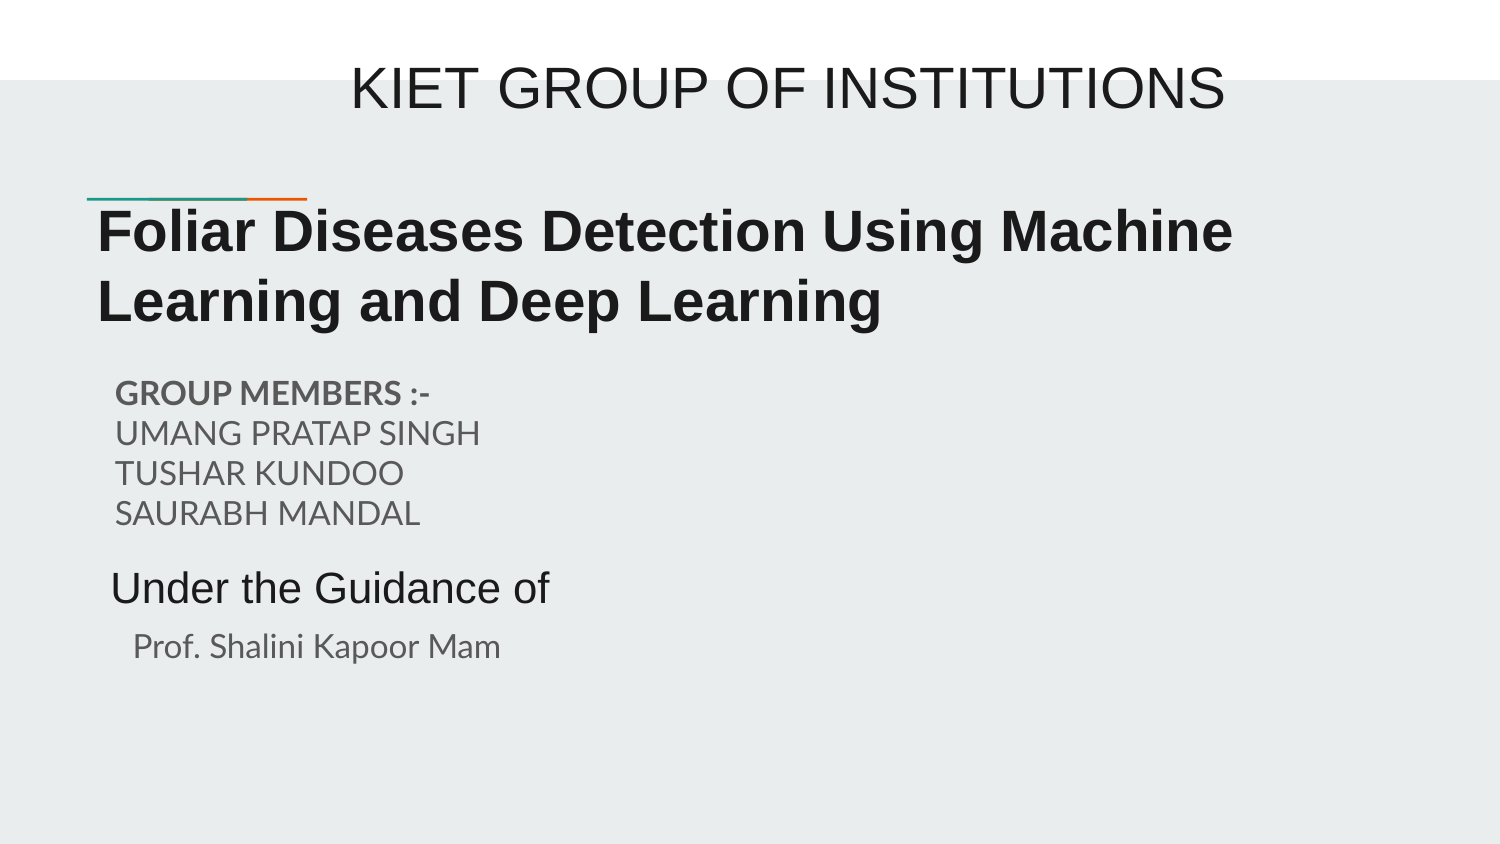

KIET GROUP OF INSTITUTIONS
# Foliar Diseases Detection Using Machine Learning and Deep Learning
GROUP MEMBERS :-
UMANG PRATAP SINGH
TUSHAR KUNDOO
SAURABH MANDAL

Under the Guidance of
Prof. Shalini Kapoor Mam